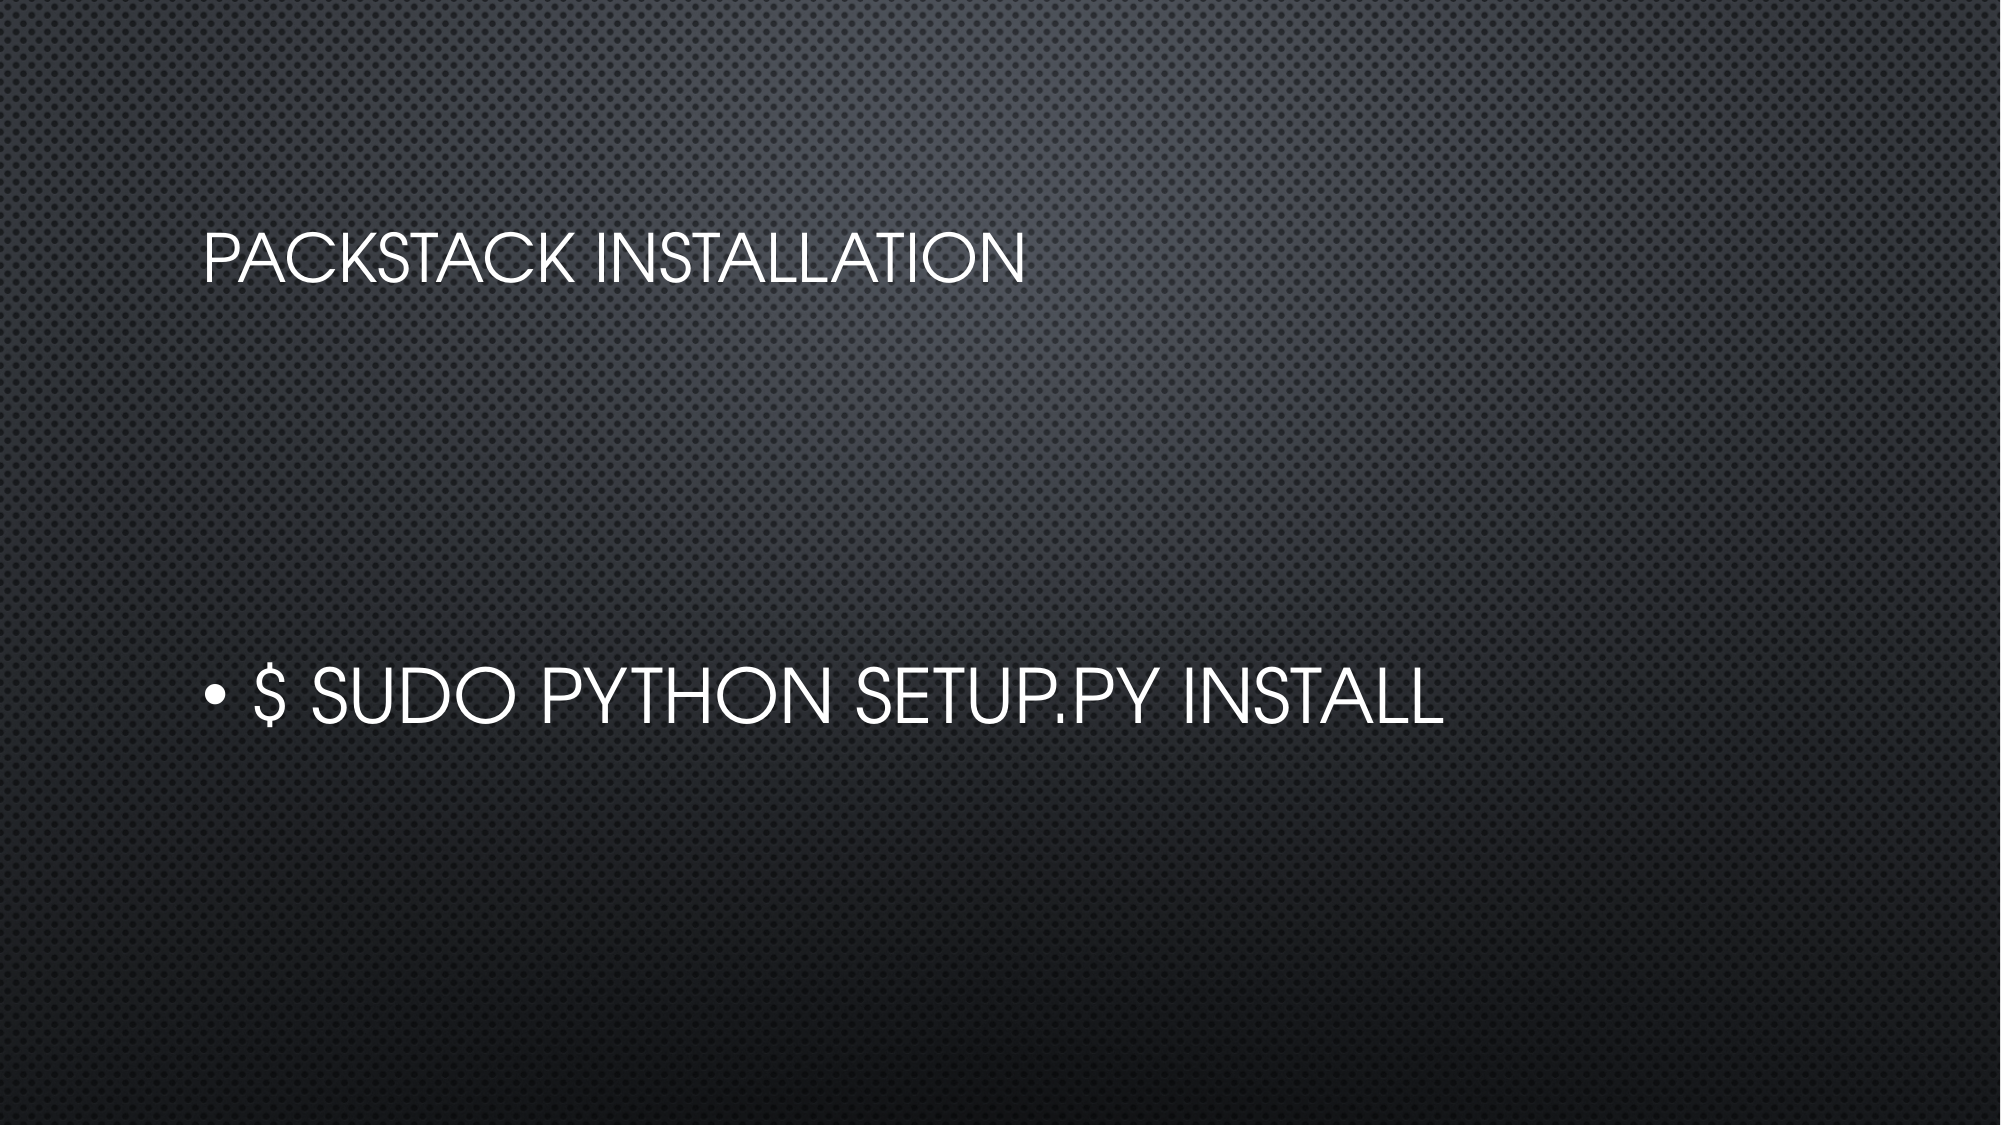

# Packstack installation
$ sudo python setup.py install